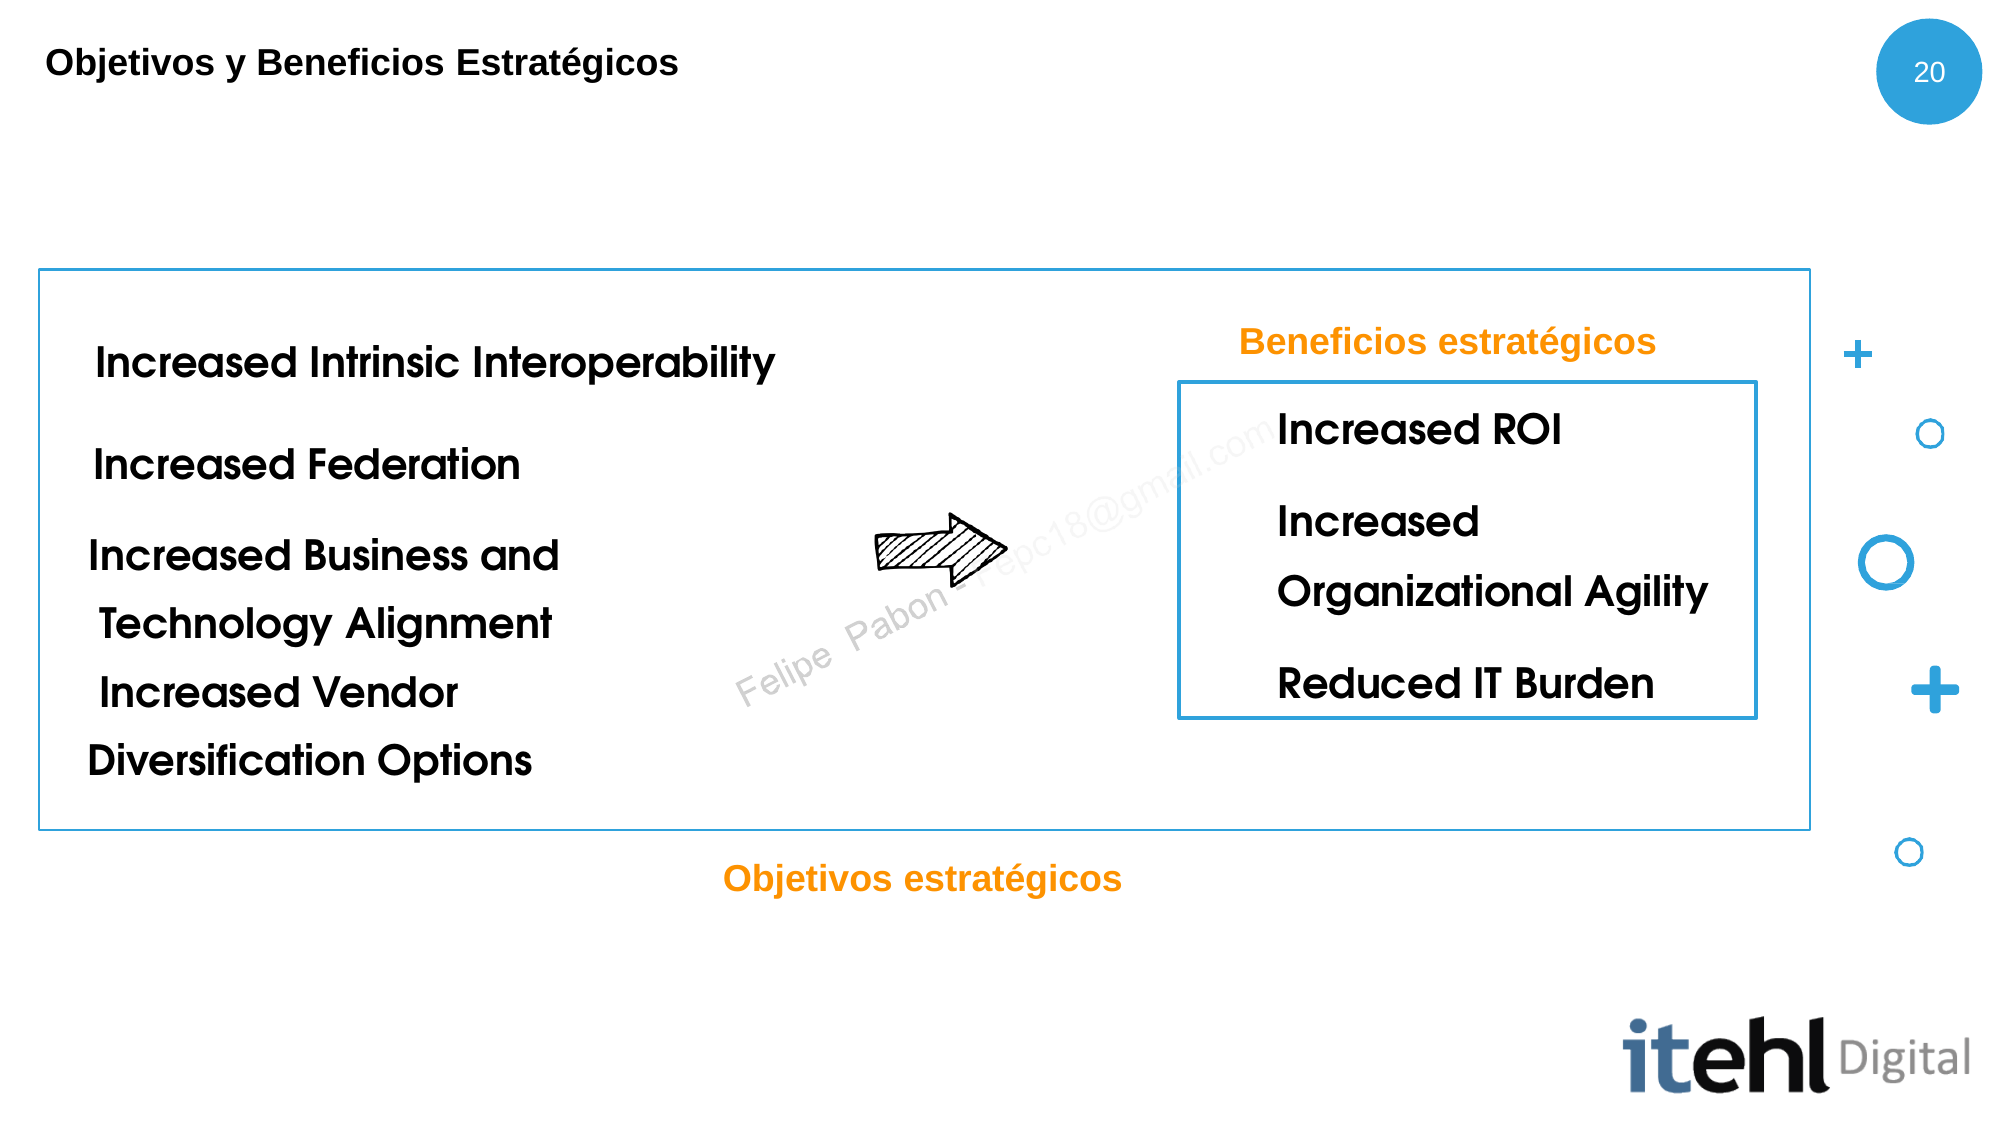

Objetivos y Beneficios Estratégicos
20

Beneficios estratégicos
Increased Intrinsic Interoperability

Increased ROI
Increased  Organizational Agility
Reduced IT Burden

Increased Federation
Increased Business and  Technology Alignment  Increased Vendor  Diversification Options

Objetivos estratégicos